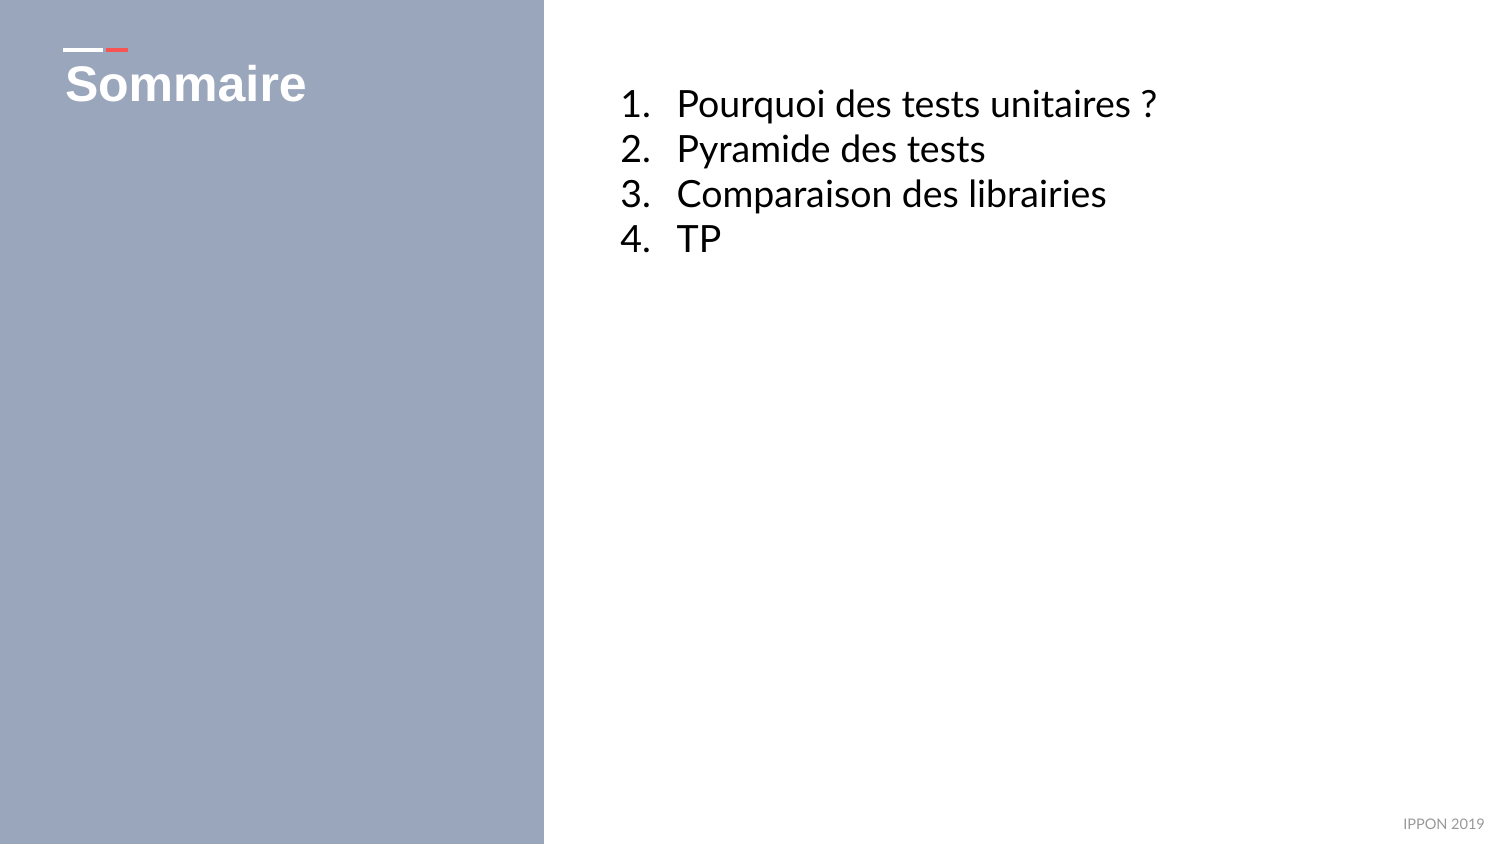

Sommaire
Pourquoi des tests unitaires ?
Pyramide des tests
Comparaison des librairies
TP